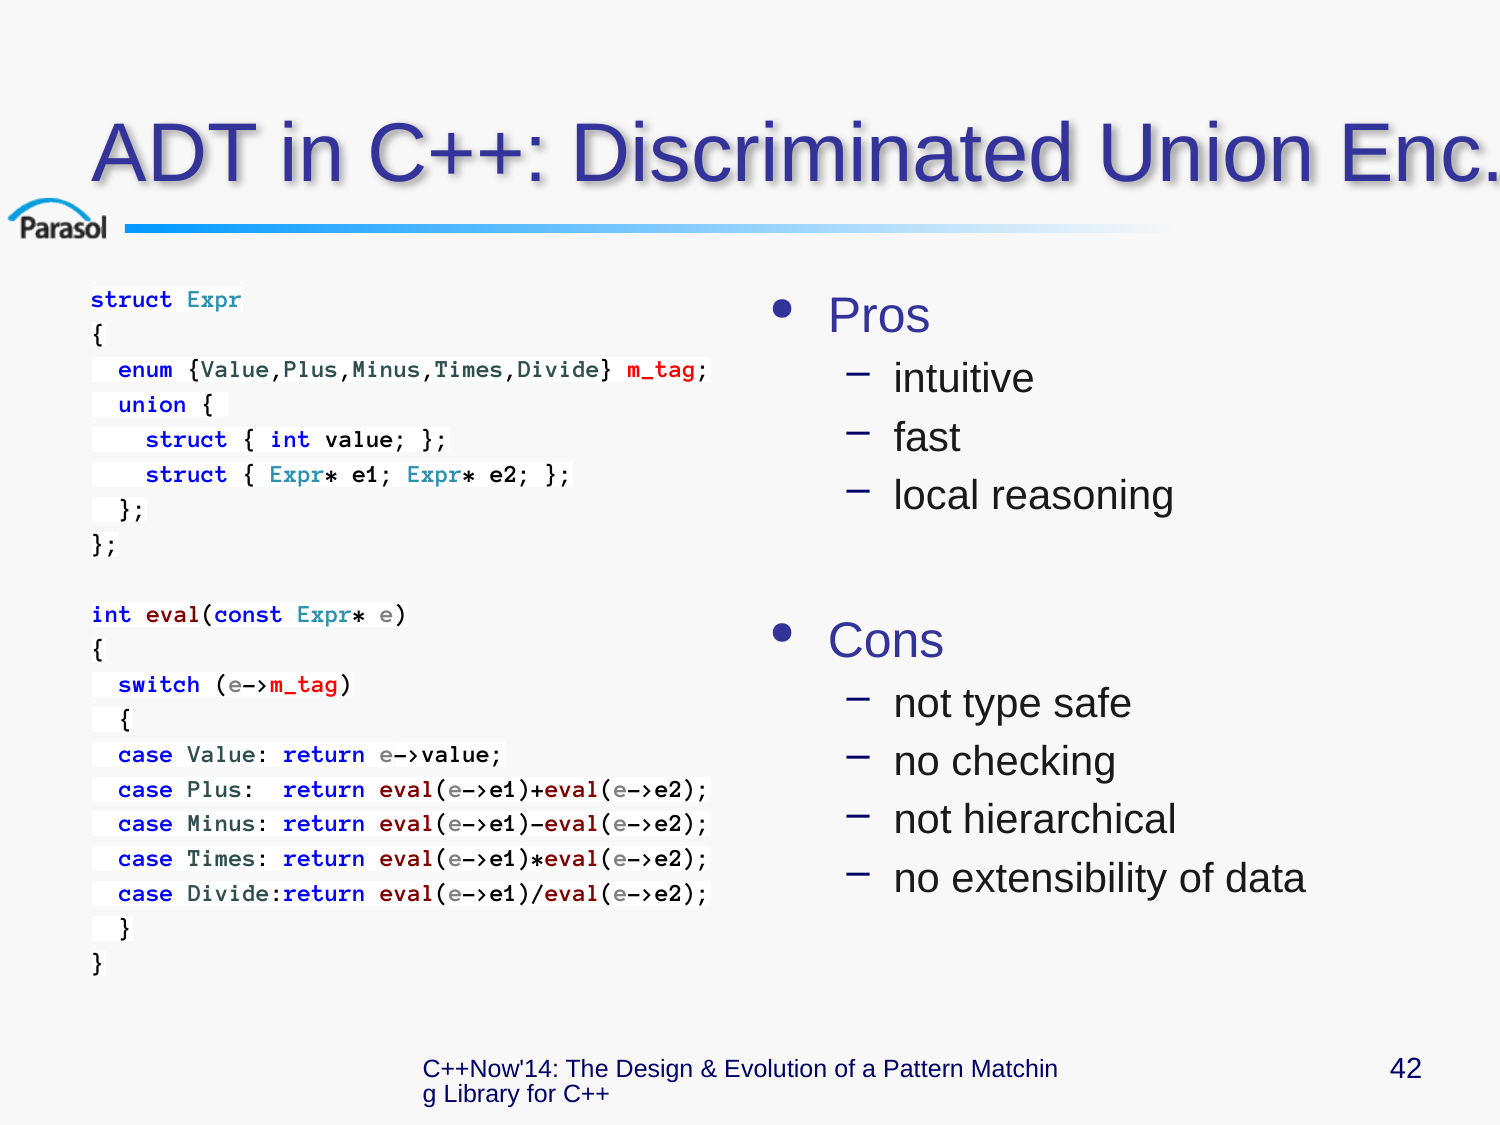

# ADT in C++: Discriminated Union Enc.
struct Expr
{
  enum {Value,Plus,Minus,Times,Divide} m_tag;
  union {
    struct { int value; };
    struct { Expr* e1; Expr* e2; };
  };
};

int eval(const Expr* e)
{
  switch (e->m_tag)
  {
  case Value: return e->value;
  case Plus:  return eval(e->e1)+eval(e->e2);
  case Minus: return eval(e->e1)-eval(e->e2);
  case Times: return eval(e->e1)*eval(e->e2);
  case Divide:return eval(e->e1)/eval(e->e2);
  }
}
Pros
intuitive
fast
local reasoning

Cons
not type safe
no checking
not hierarchical
no extensibility of data
C++Now'14: The Design & Evolution of a Pattern Matching Library for C++
42